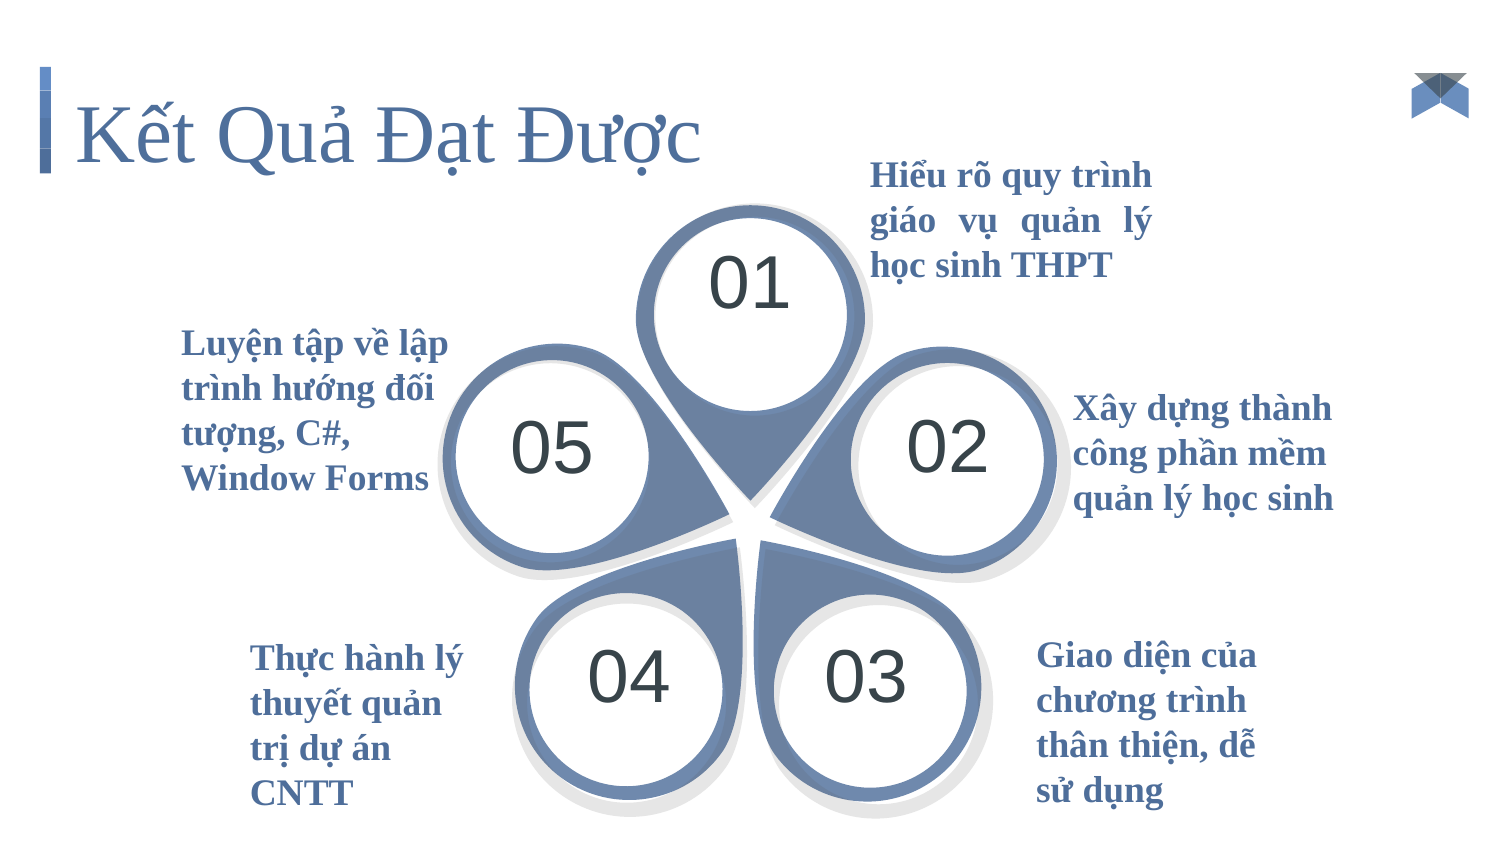

Kết Quả Đạt Được

Hiểu rõ quy trình giáo vụ quản lý học sinh THPT

01
Luyện tập về lập trình hướng đối tượng, C#, Window Forms

Xây dựng thành công phần mềm quản lý học sinh
02
05

Giao diện của chương trình thân thiện, dễ sử dụng
Thực hành lý thuyết quản trị dự án CNTT
04
03